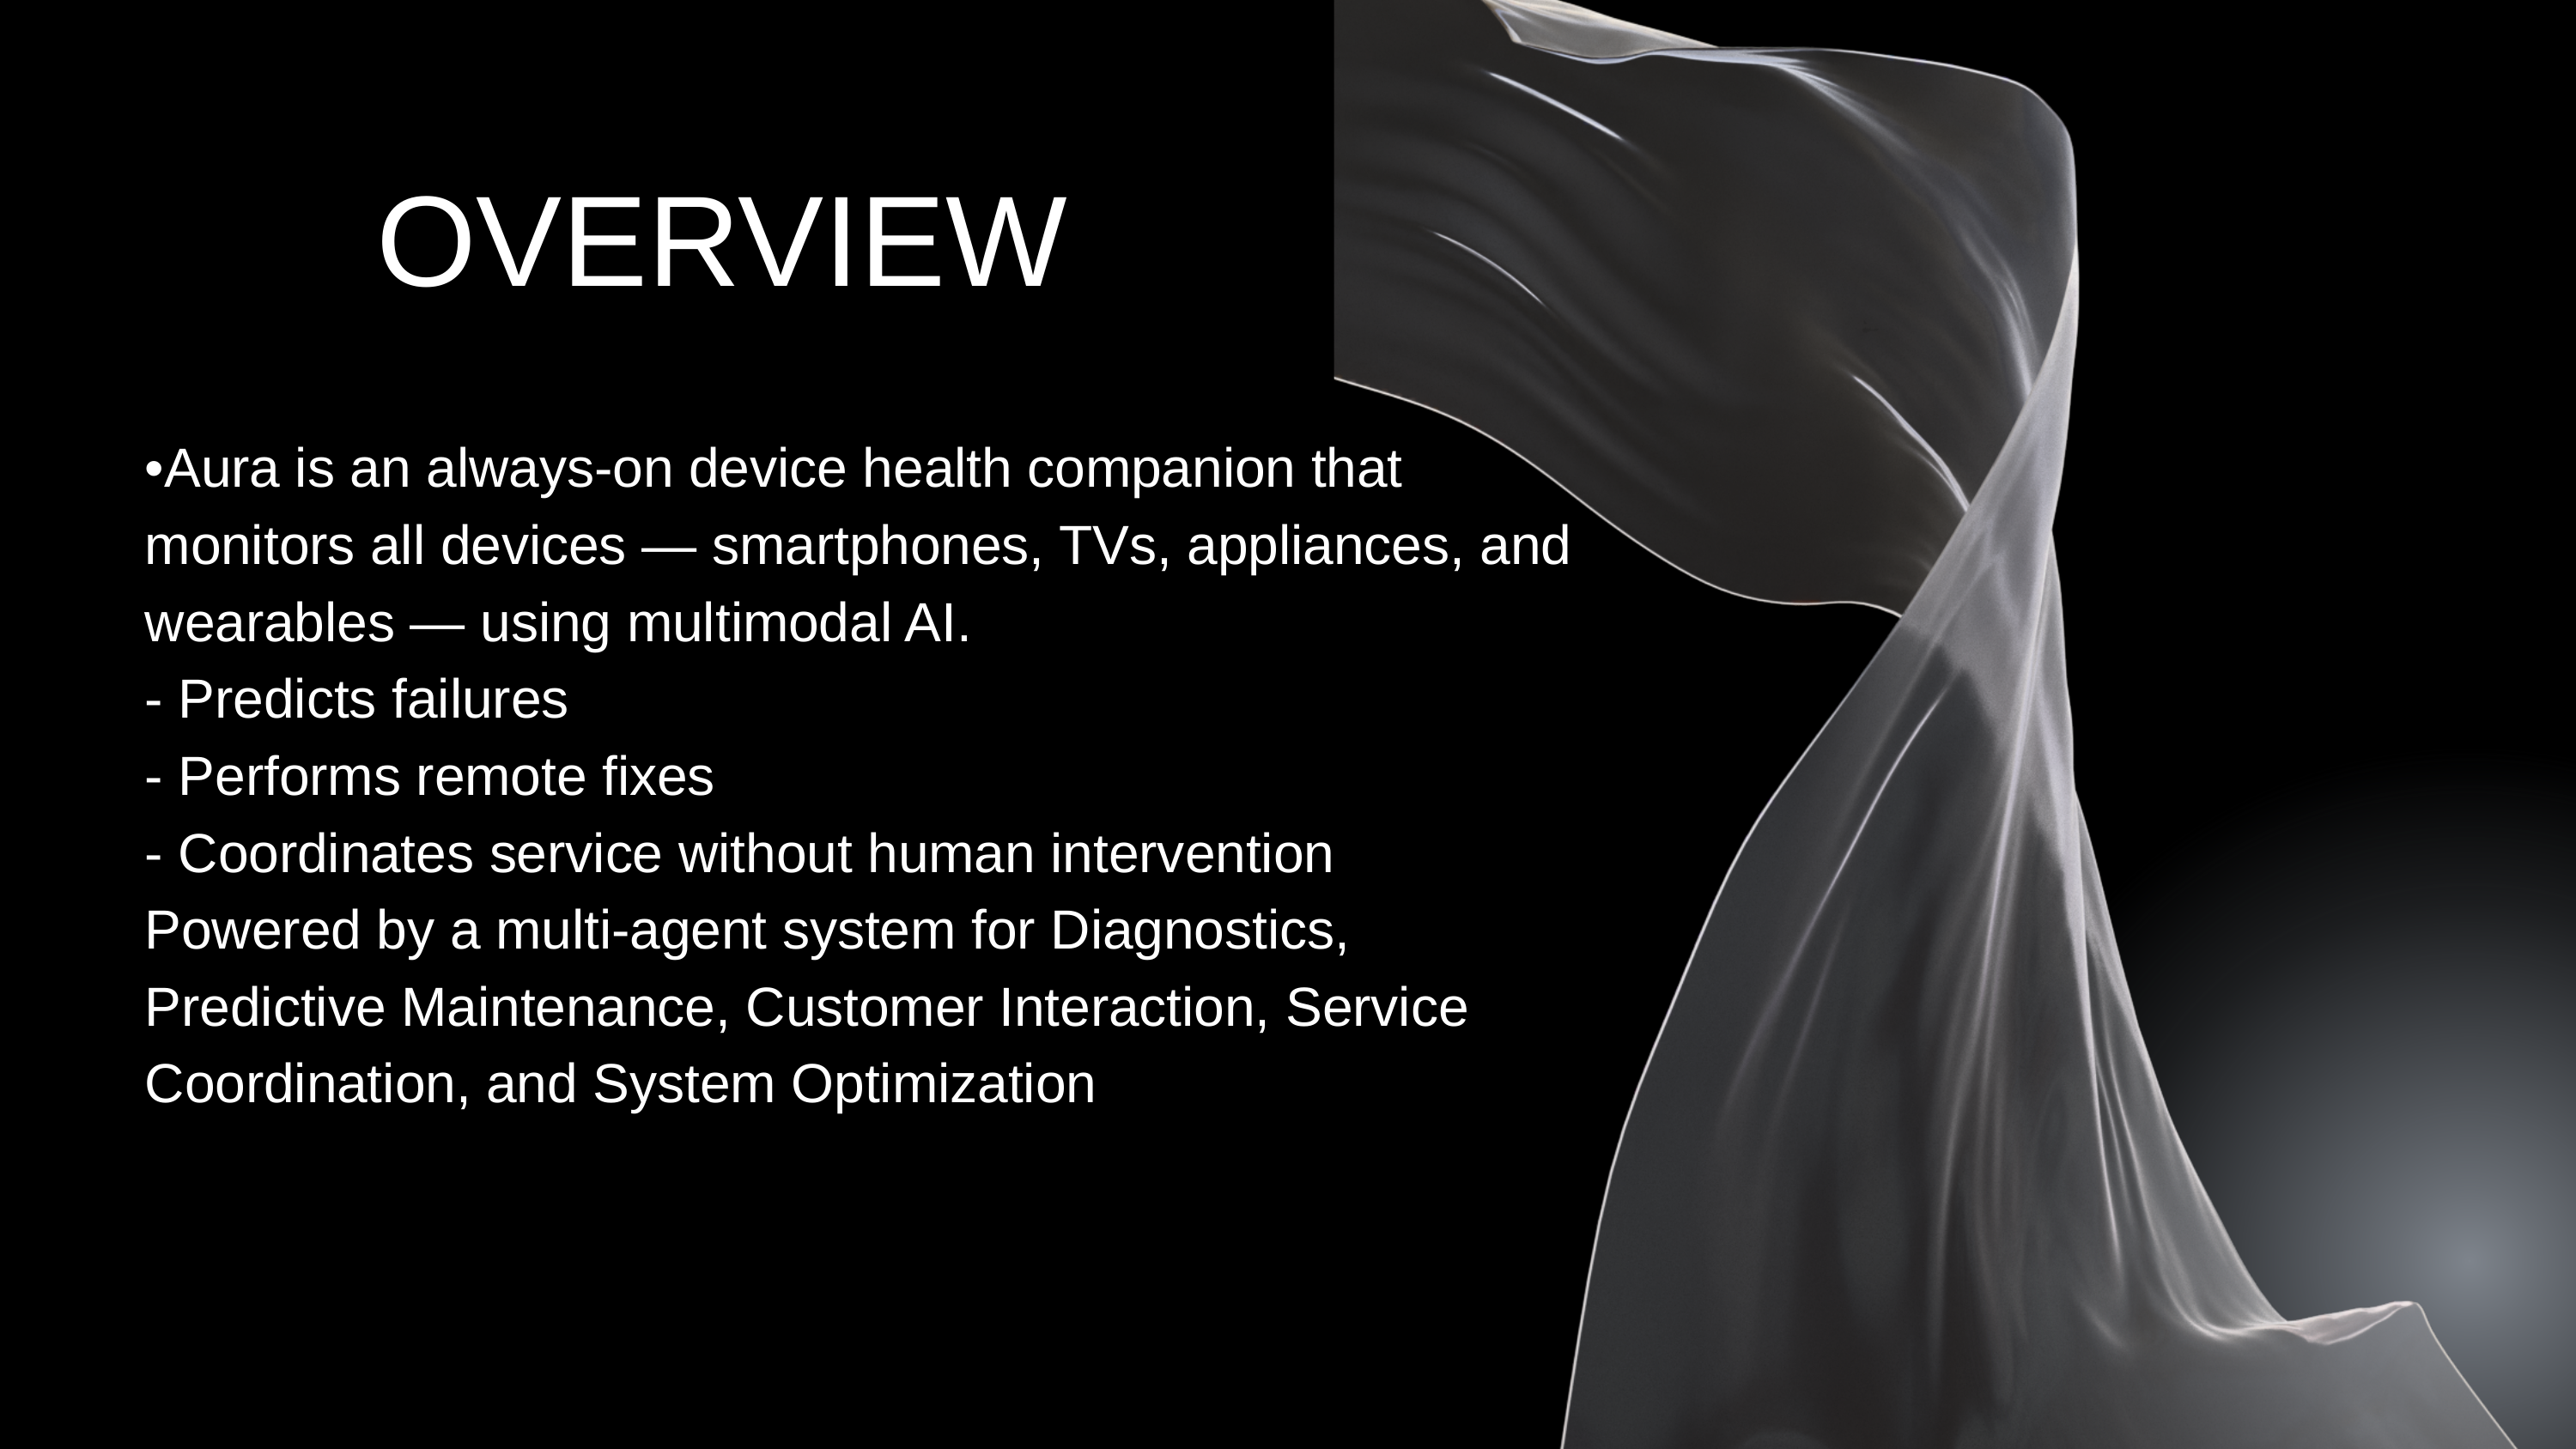

OVERVIEW
•Aura is an always-on device health companion that monitors all devices — smartphones, TVs, appliances, and wearables — using multimodal AI.
- Predicts failures
- Performs remote fixes
- Coordinates service without human intervention
Powered by a multi-agent system for Diagnostics, Predictive Maintenance, Customer Interaction, Service Coordination, and System Optimization